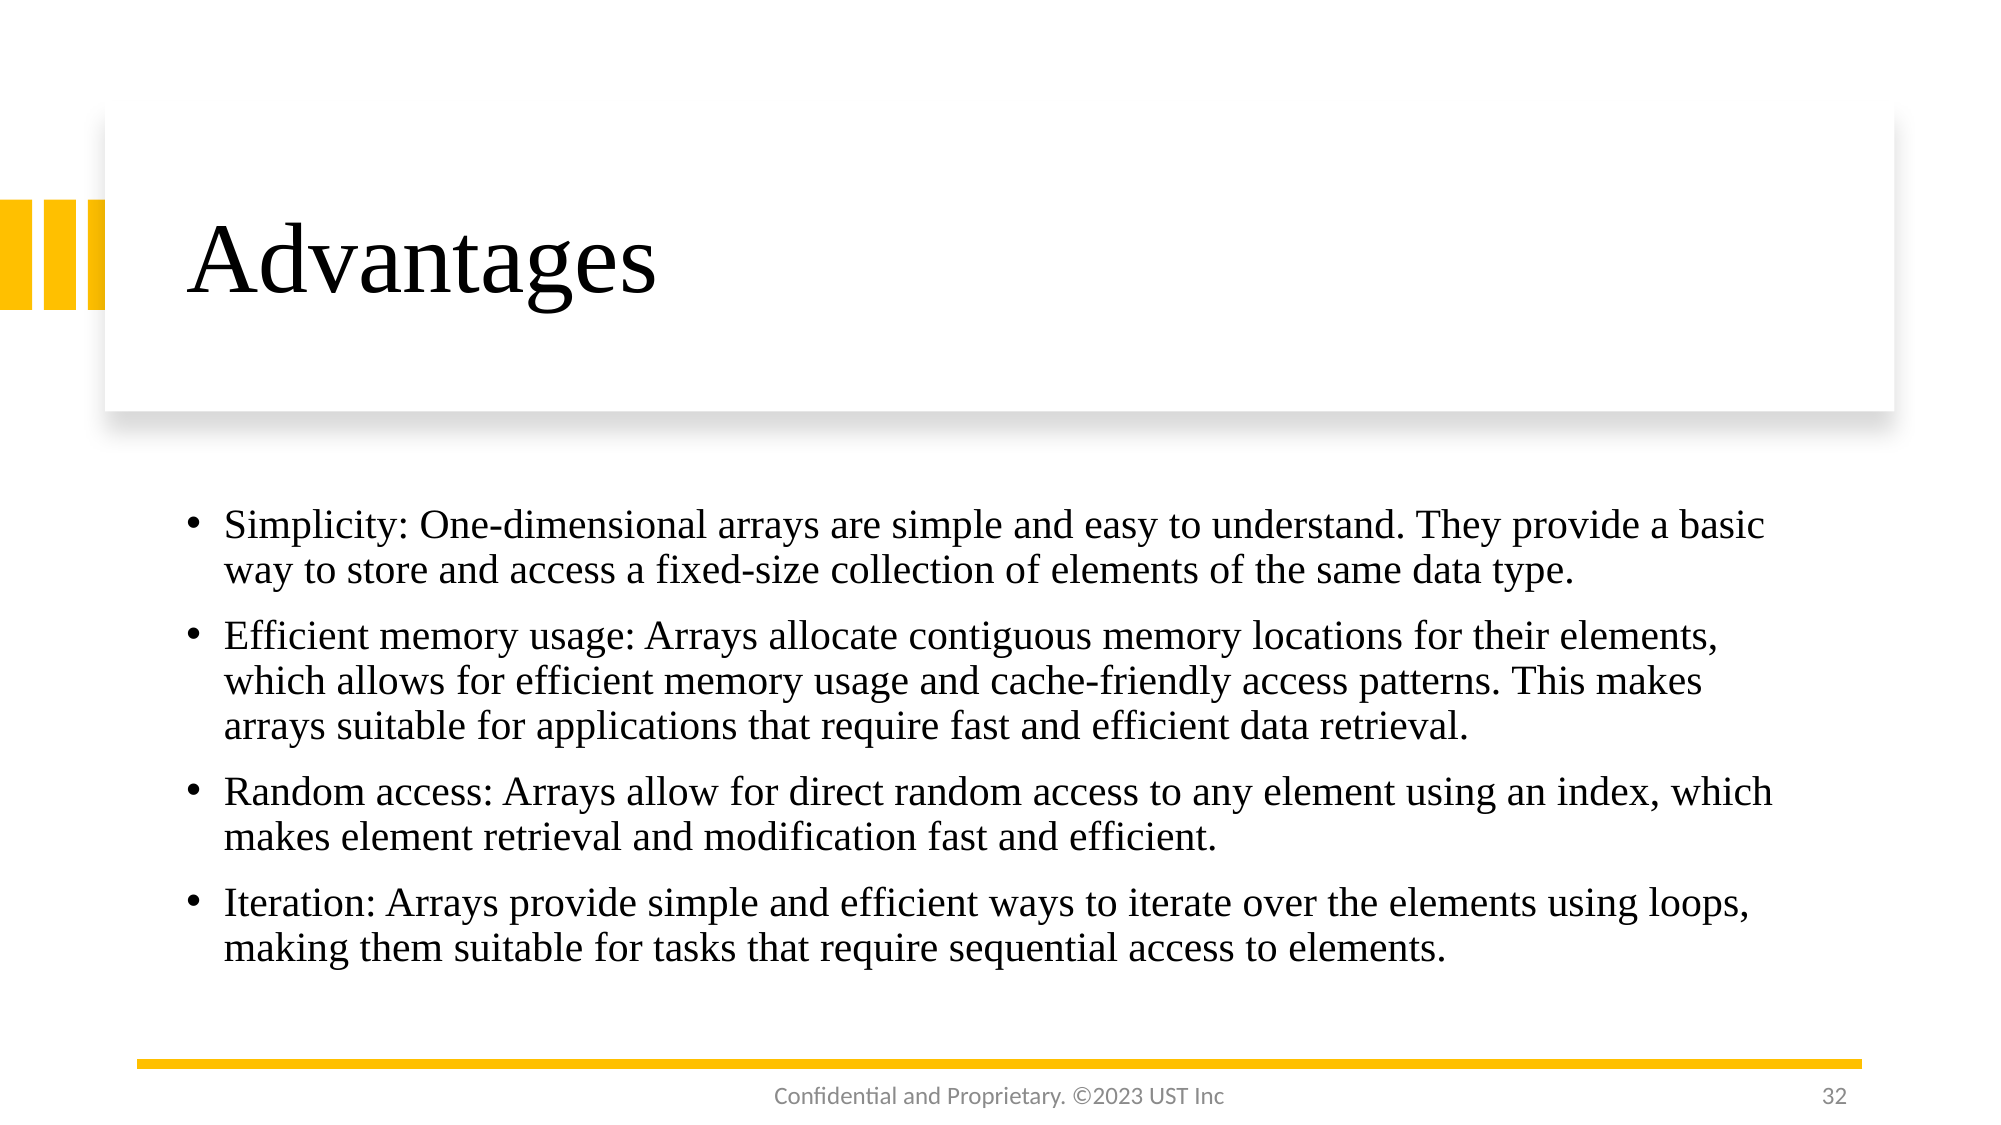

# Advantages

Simplicity: One-dimensional arrays are simple and easy to understand. They provide a basic way to store and access a fixed-size collection of elements of the same data type.
Efficient memory usage: Arrays allocate contiguous memory locations for their elements, which allows for efficient memory usage and cache-friendly access patterns. This makes arrays suitable for applications that require fast and efficient data retrieval.
Random access: Arrays allow for direct random access to any element using an index, which makes element retrieval and modification fast and efficient.
Iteration: Arrays provide simple and efficient ways to iterate over the elements using loops, making them suitable for tasks that require sequential access to elements.

Confidential and Proprietary. ©2023 UST Inc
32